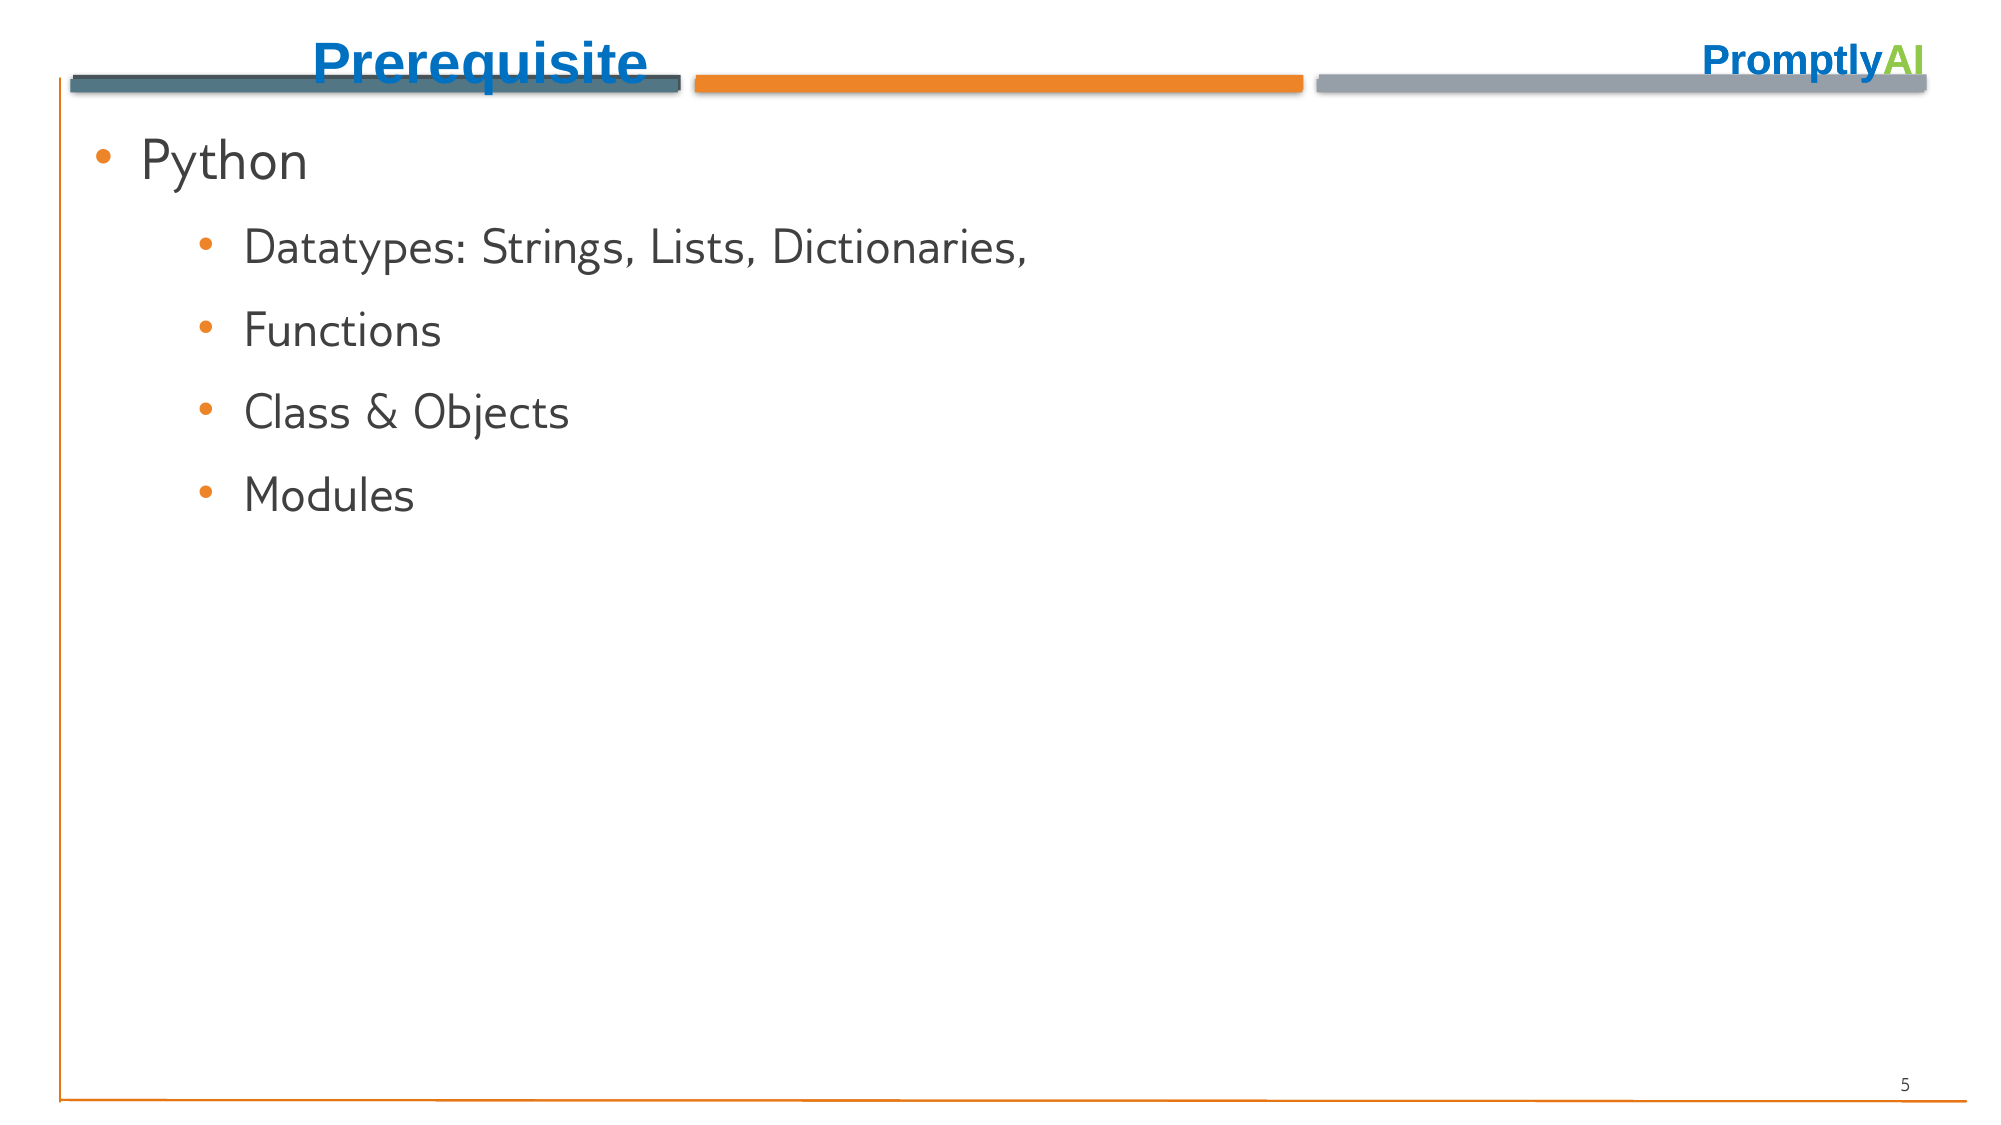

Prerequisite
PromptlyAI
Python
Datatypes: Strings, Lists, Dictionaries,
Functions
Class & Objects
Modules
5